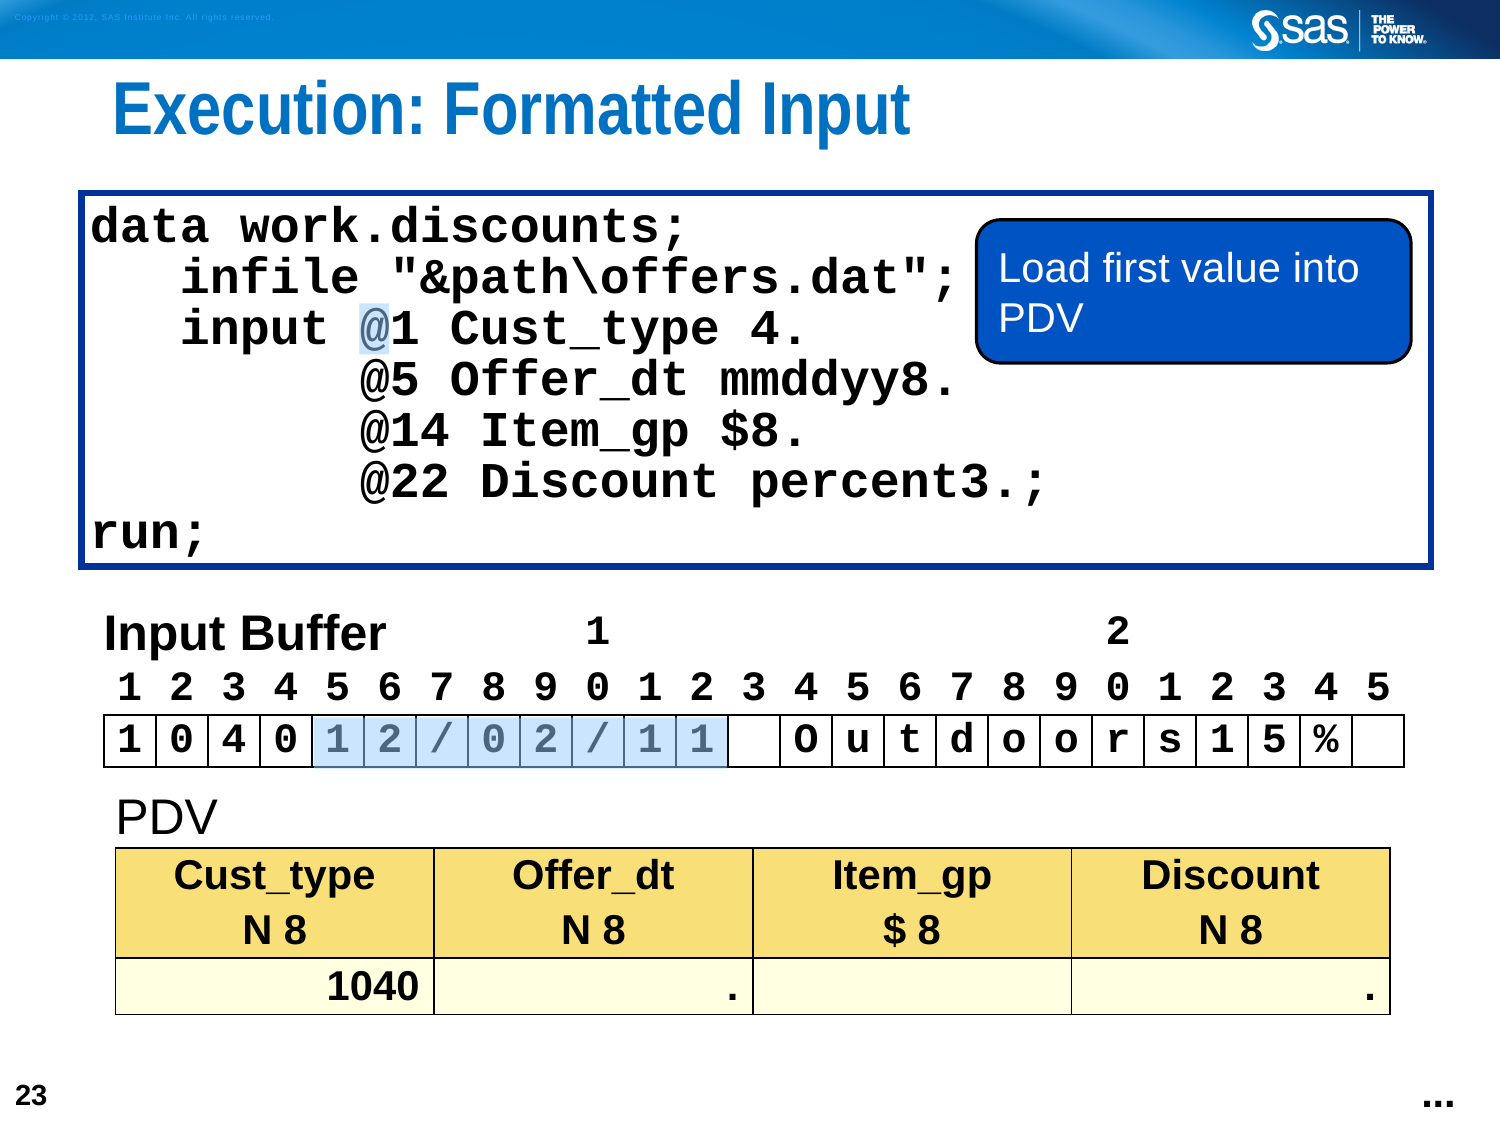

# Execution: Formatted Input
data work.discounts;
   infile "&path\offers.dat";
   input @1 Cust_type 4.
         @5 Offer_dt mmddyy8.
         @14 Item_gp $8.
         @22 Discount percent3.;
run;
Load first value into PDV

| Input Buffer |  |  |  |  |  |  |  |  | 1 |  |  |  |  |  |  |  |  |  | 2 |  |  |  |  |  |
| --- | --- | --- | --- | --- | --- | --- | --- | --- | --- | --- | --- | --- | --- | --- | --- | --- | --- | --- | --- | --- | --- | --- | --- | --- |
| 1 | 2 | 3 | 4 | 5 | 6 | 7 | 8 | 9 | 0 | 1 | 2 | 3 | 4 | 5 | 6 | 7 | 8 | 9 | 0 | 1 | 2 | 3 | 4 | 5 |
| 1 | 0 | 4 | 0 | 1 | 2 | / | 0 | 2 | / | 1 | 1 |  | O | u | t | d | o | o | r | s | 1 | 5 | % |  |

| PDV |  |  |  |
| --- | --- | --- | --- |
| Cust\_type N 8 | Offer\_dt N 8 | Item\_gp $ 8 | Discount N 8 |
| 1040 | . |  | . |
...